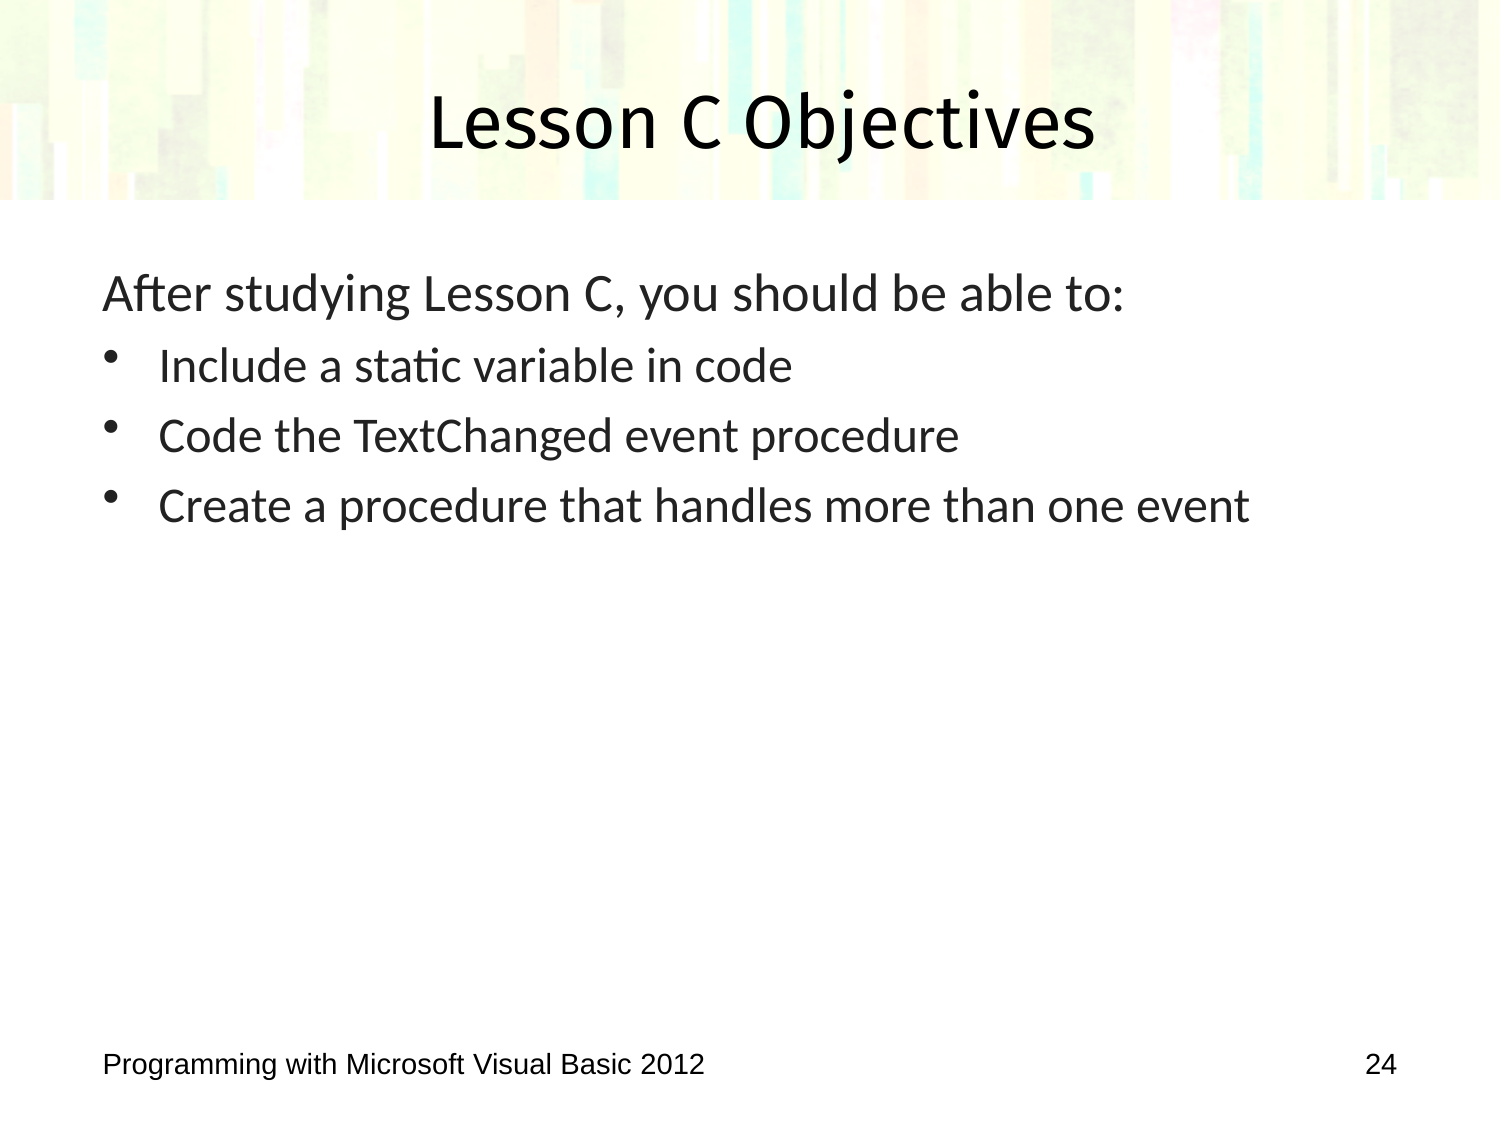

# Lesson C Objectives
After studying Lesson C, you should be able to:
Include a static variable in code
Code the TextChanged event procedure
Create a procedure that handles more than one event
Programming with Microsoft Visual Basic 2012
24